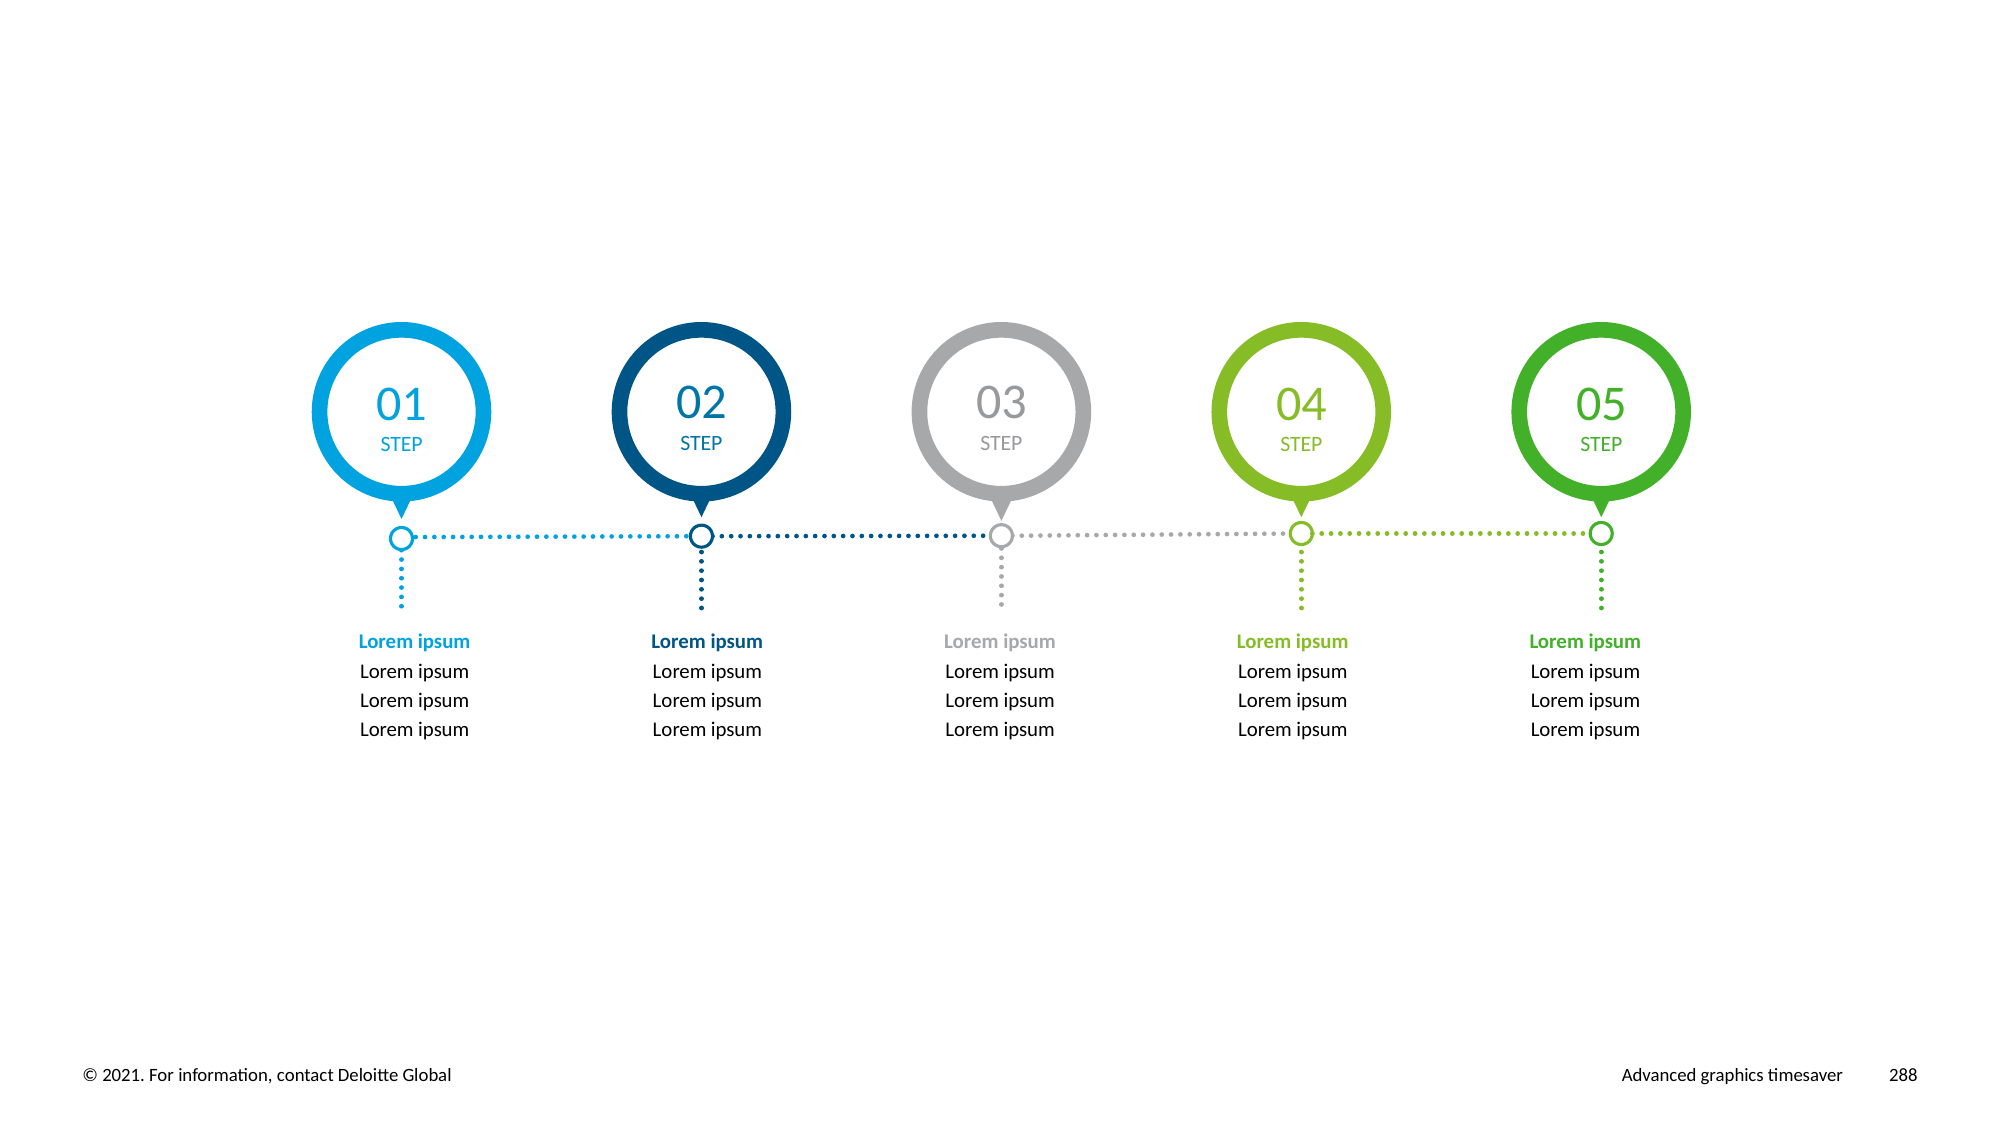

03
STEP

04
STEP

05
STEP

01
STEP

02
STEP

Lorem ipsum
Lorem ipsum
Lorem ipsum
Lorem ipsum
Lorem ipsum
Lorem ipsum
Lorem ipsum
Lorem ipsum
Lorem ipsum
Lorem ipsum
Lorem ipsum
Lorem ipsum
Lorem ipsum
Lorem ipsum
Lorem ipsum
Lorem ipsum
Lorem ipsum
Lorem ipsum
Lorem ipsum
Lorem ipsum